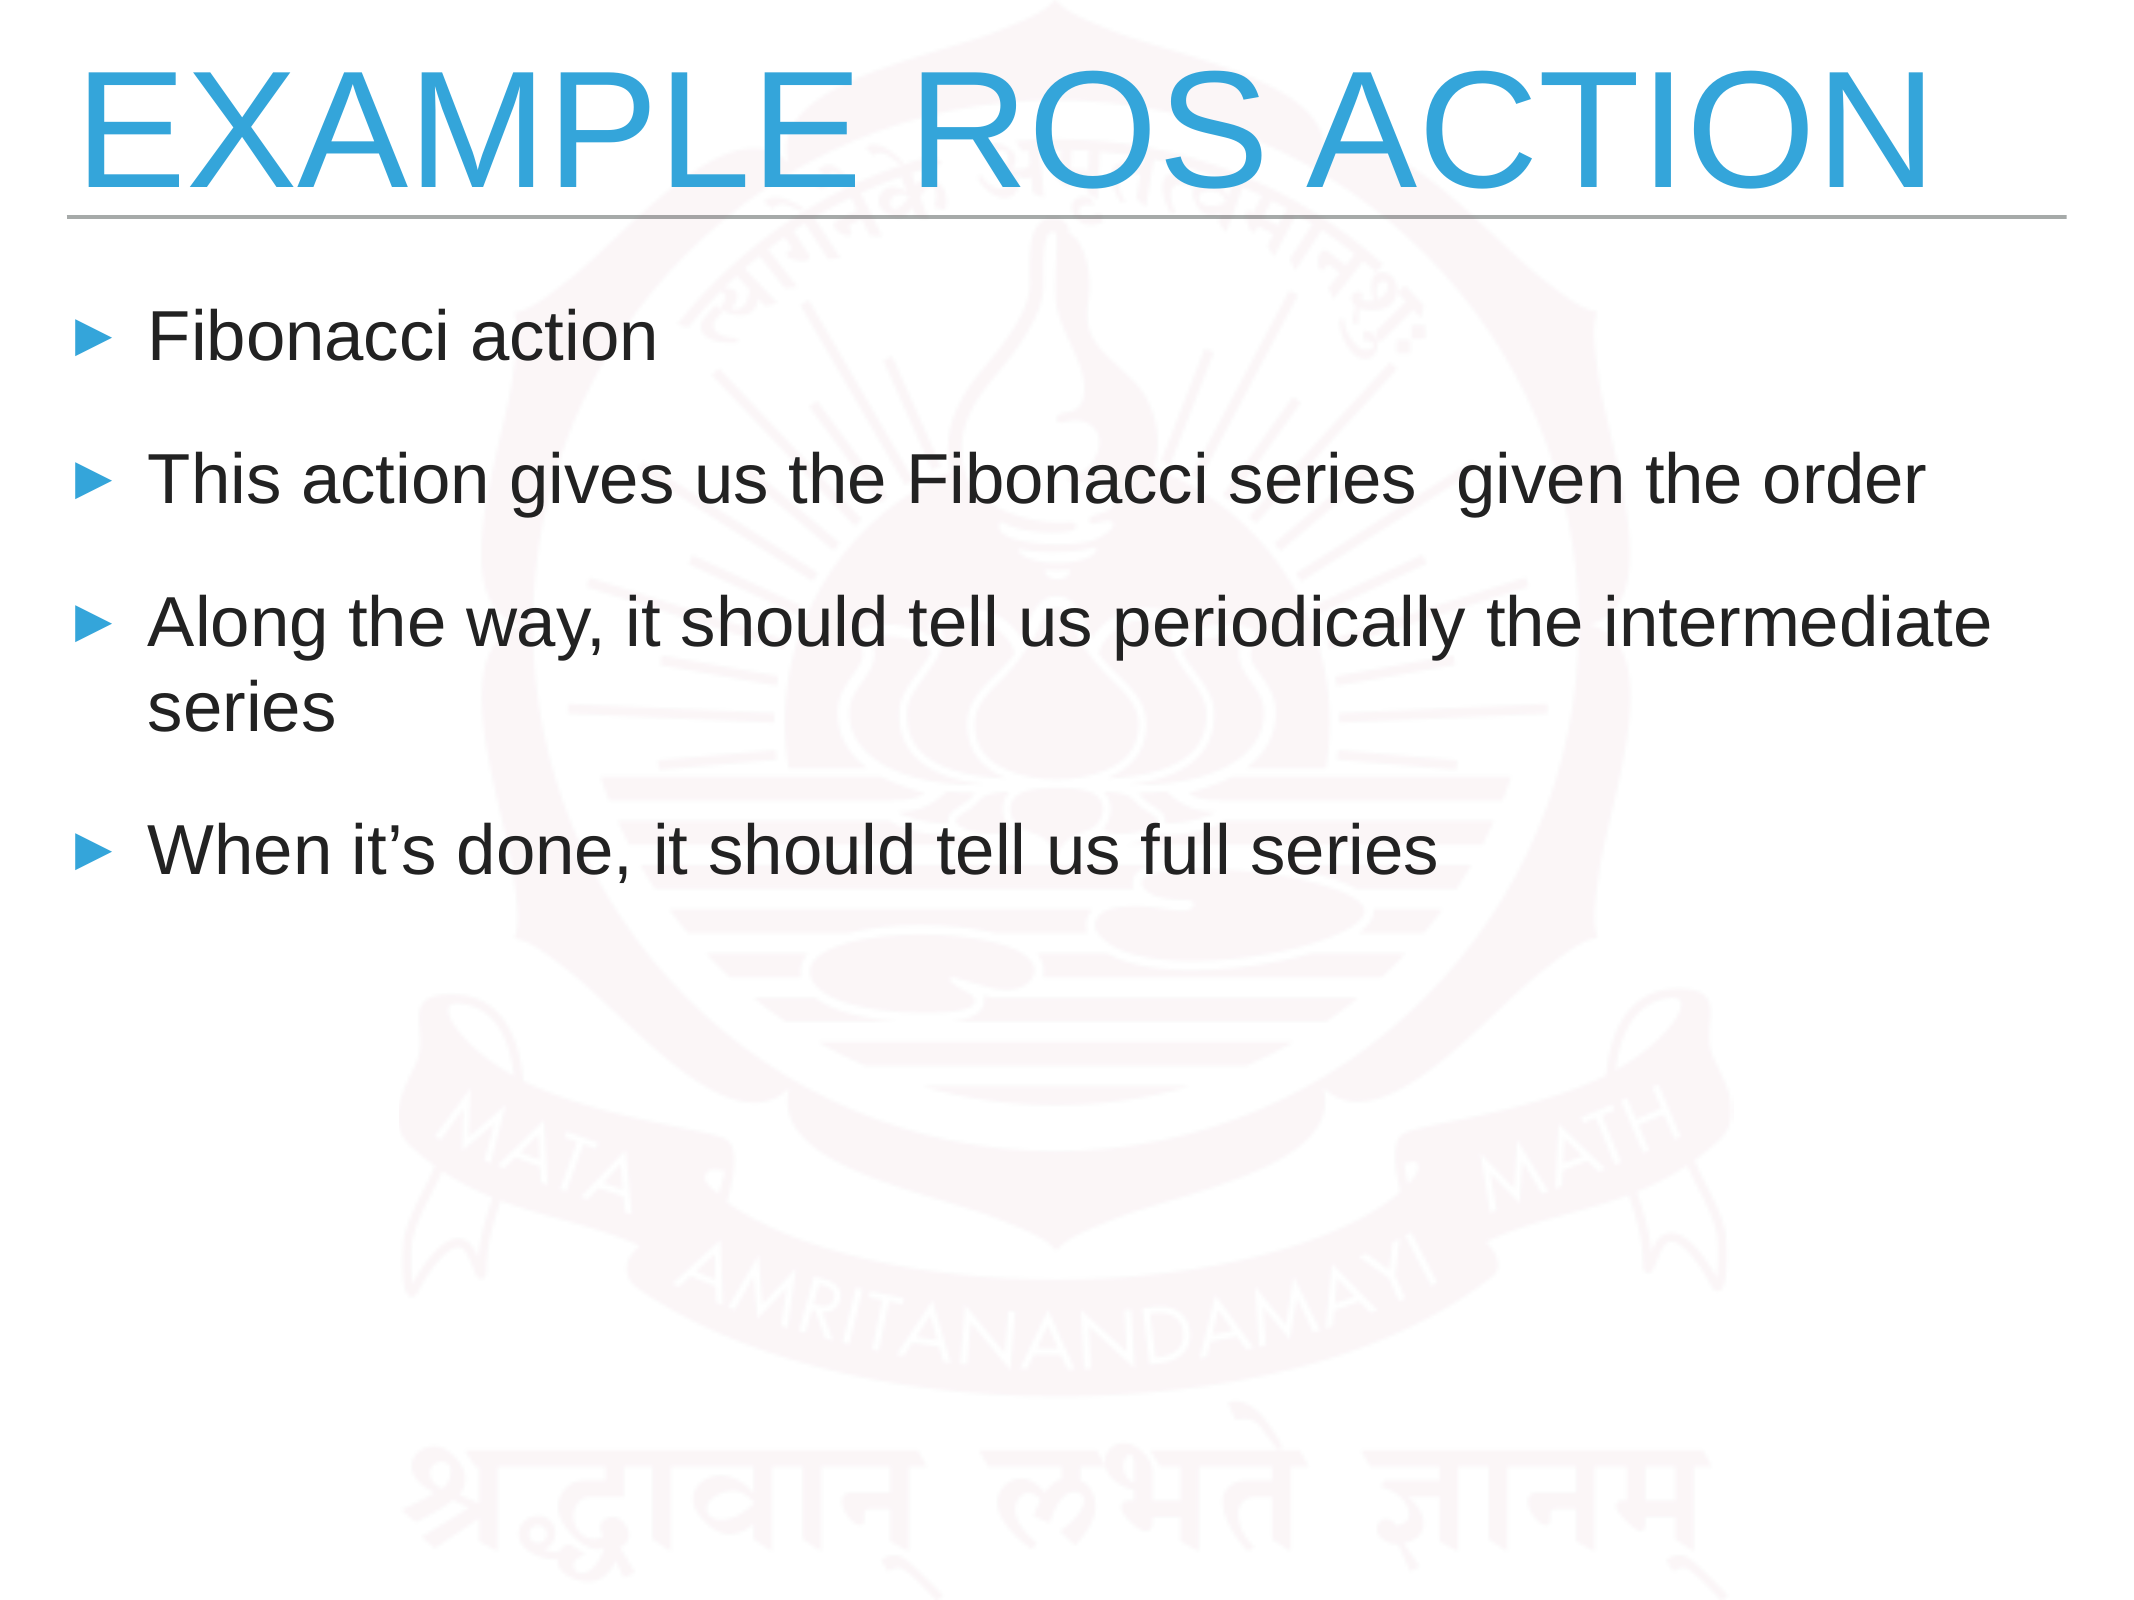

# Example ROS Action

Fibonacci action
This action gives us the Fibonacci series  given the order
Along the way, it should tell us periodically the intermediate series
When it’s done, it should tell us full series